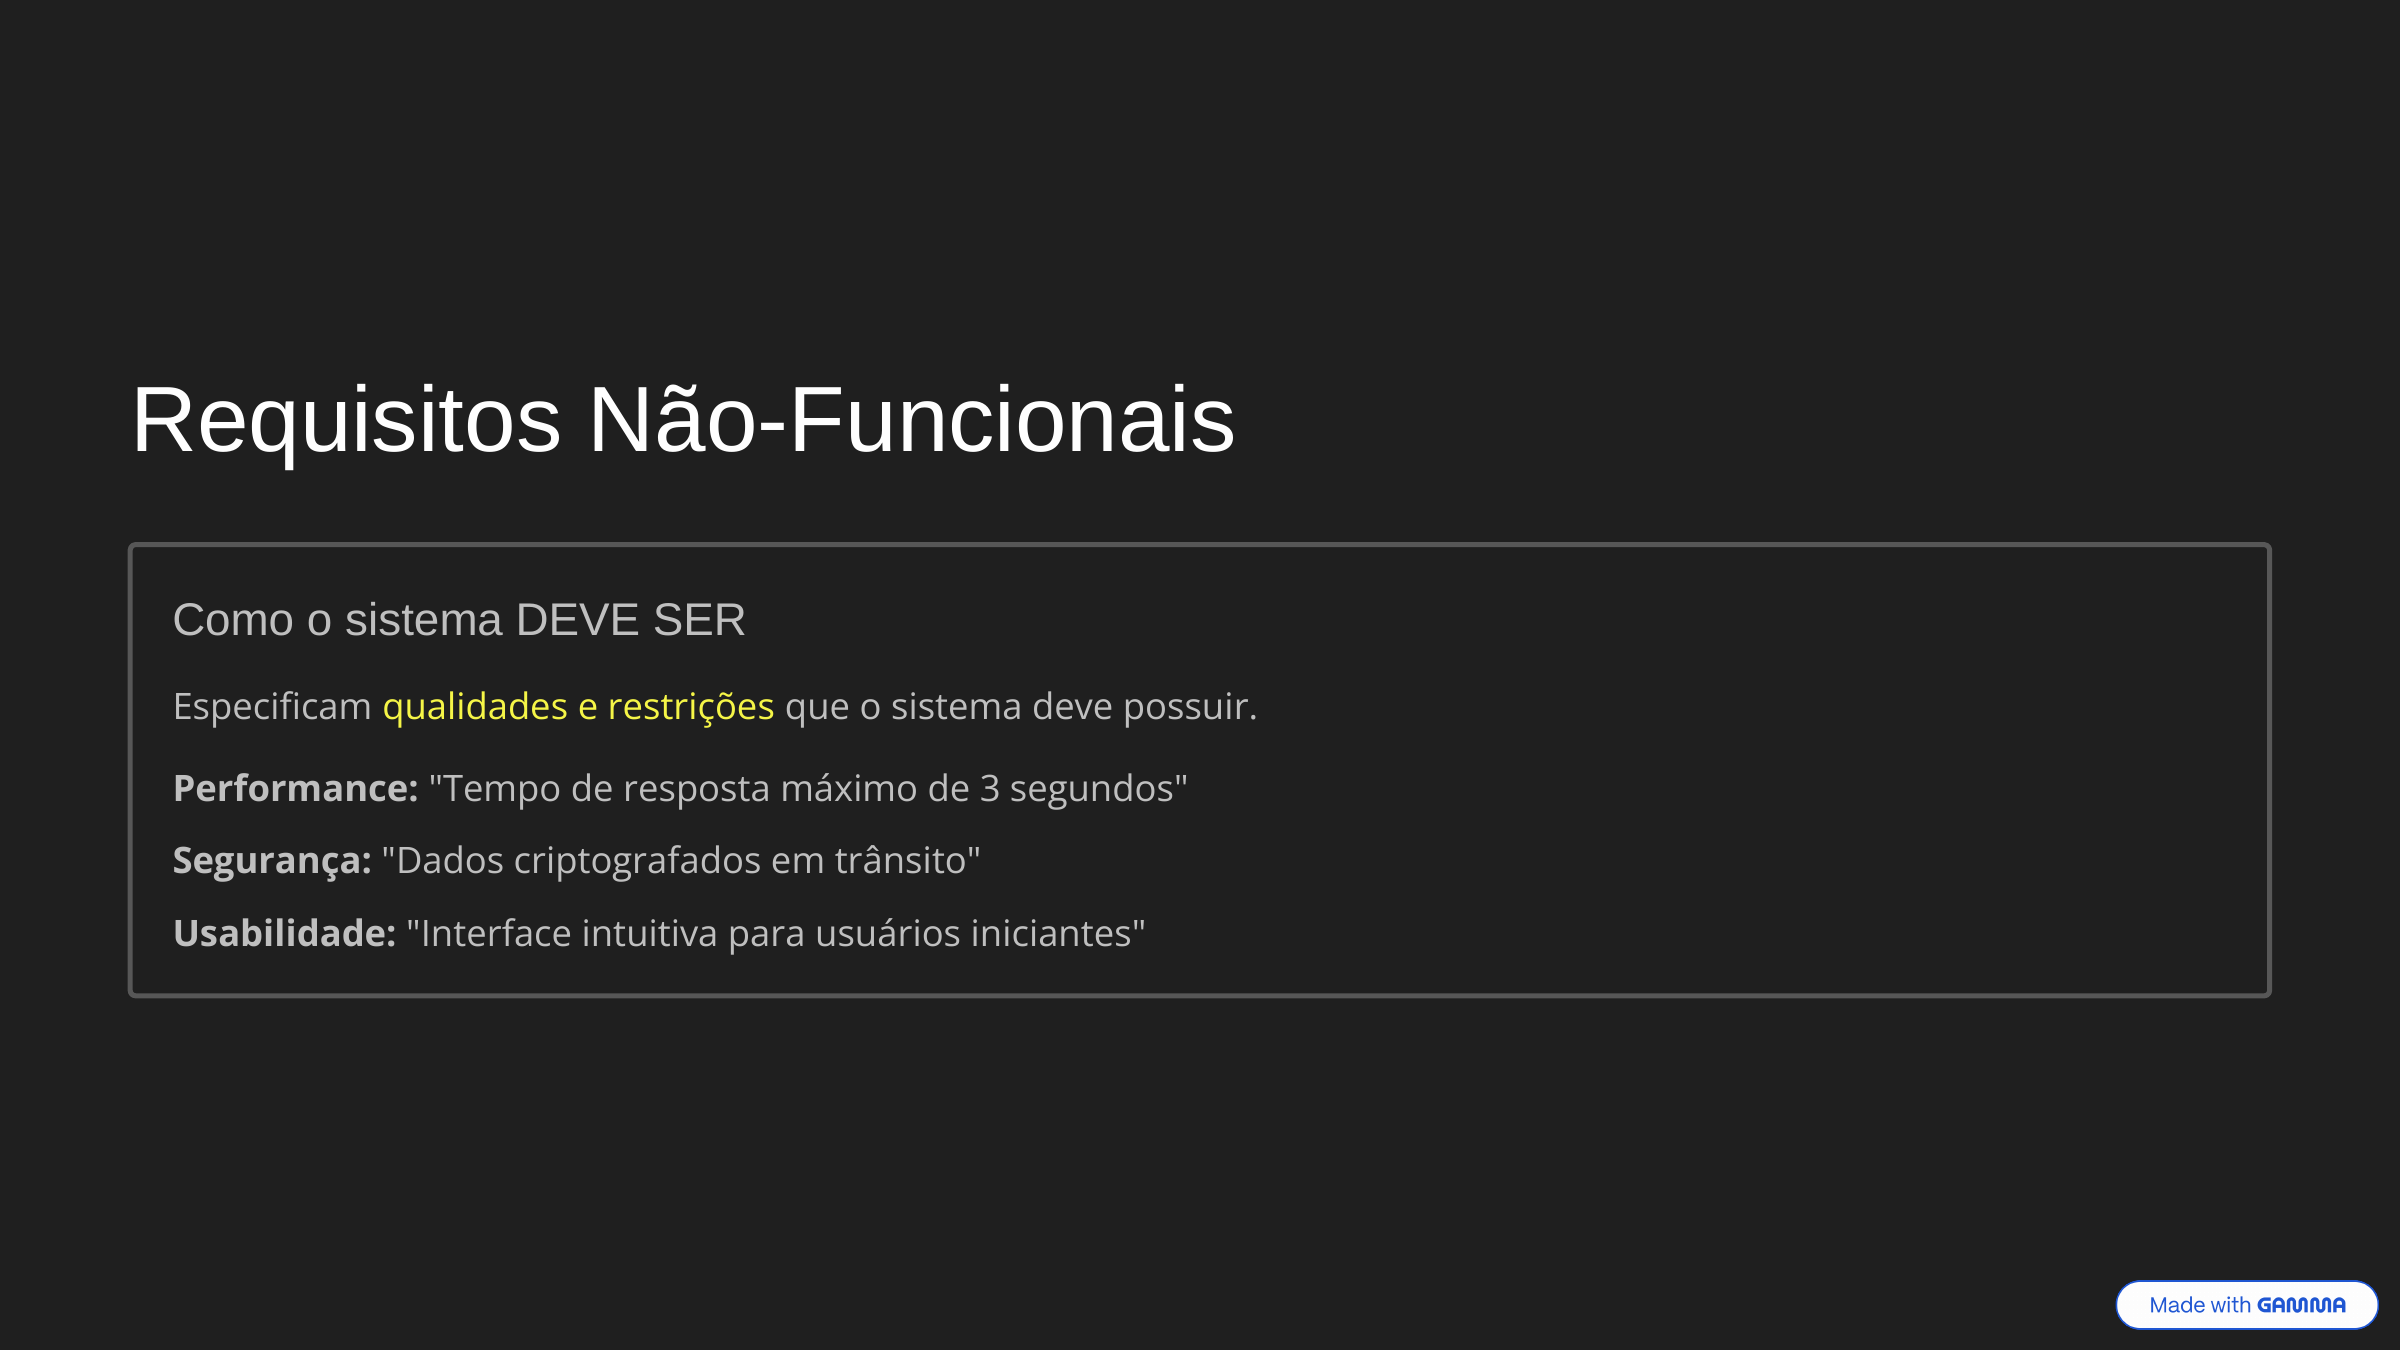

Requisitos Não-Funcionais

Como o sistema DEVE SER
Especificam qualidades e restrições que o sistema deve possuir.
Performance: "Tempo de resposta máximo de 3 segundos"
Segurança: "Dados criptografados em trânsito"
Usabilidade: "Interface intuitiva para usuários iniciantes"